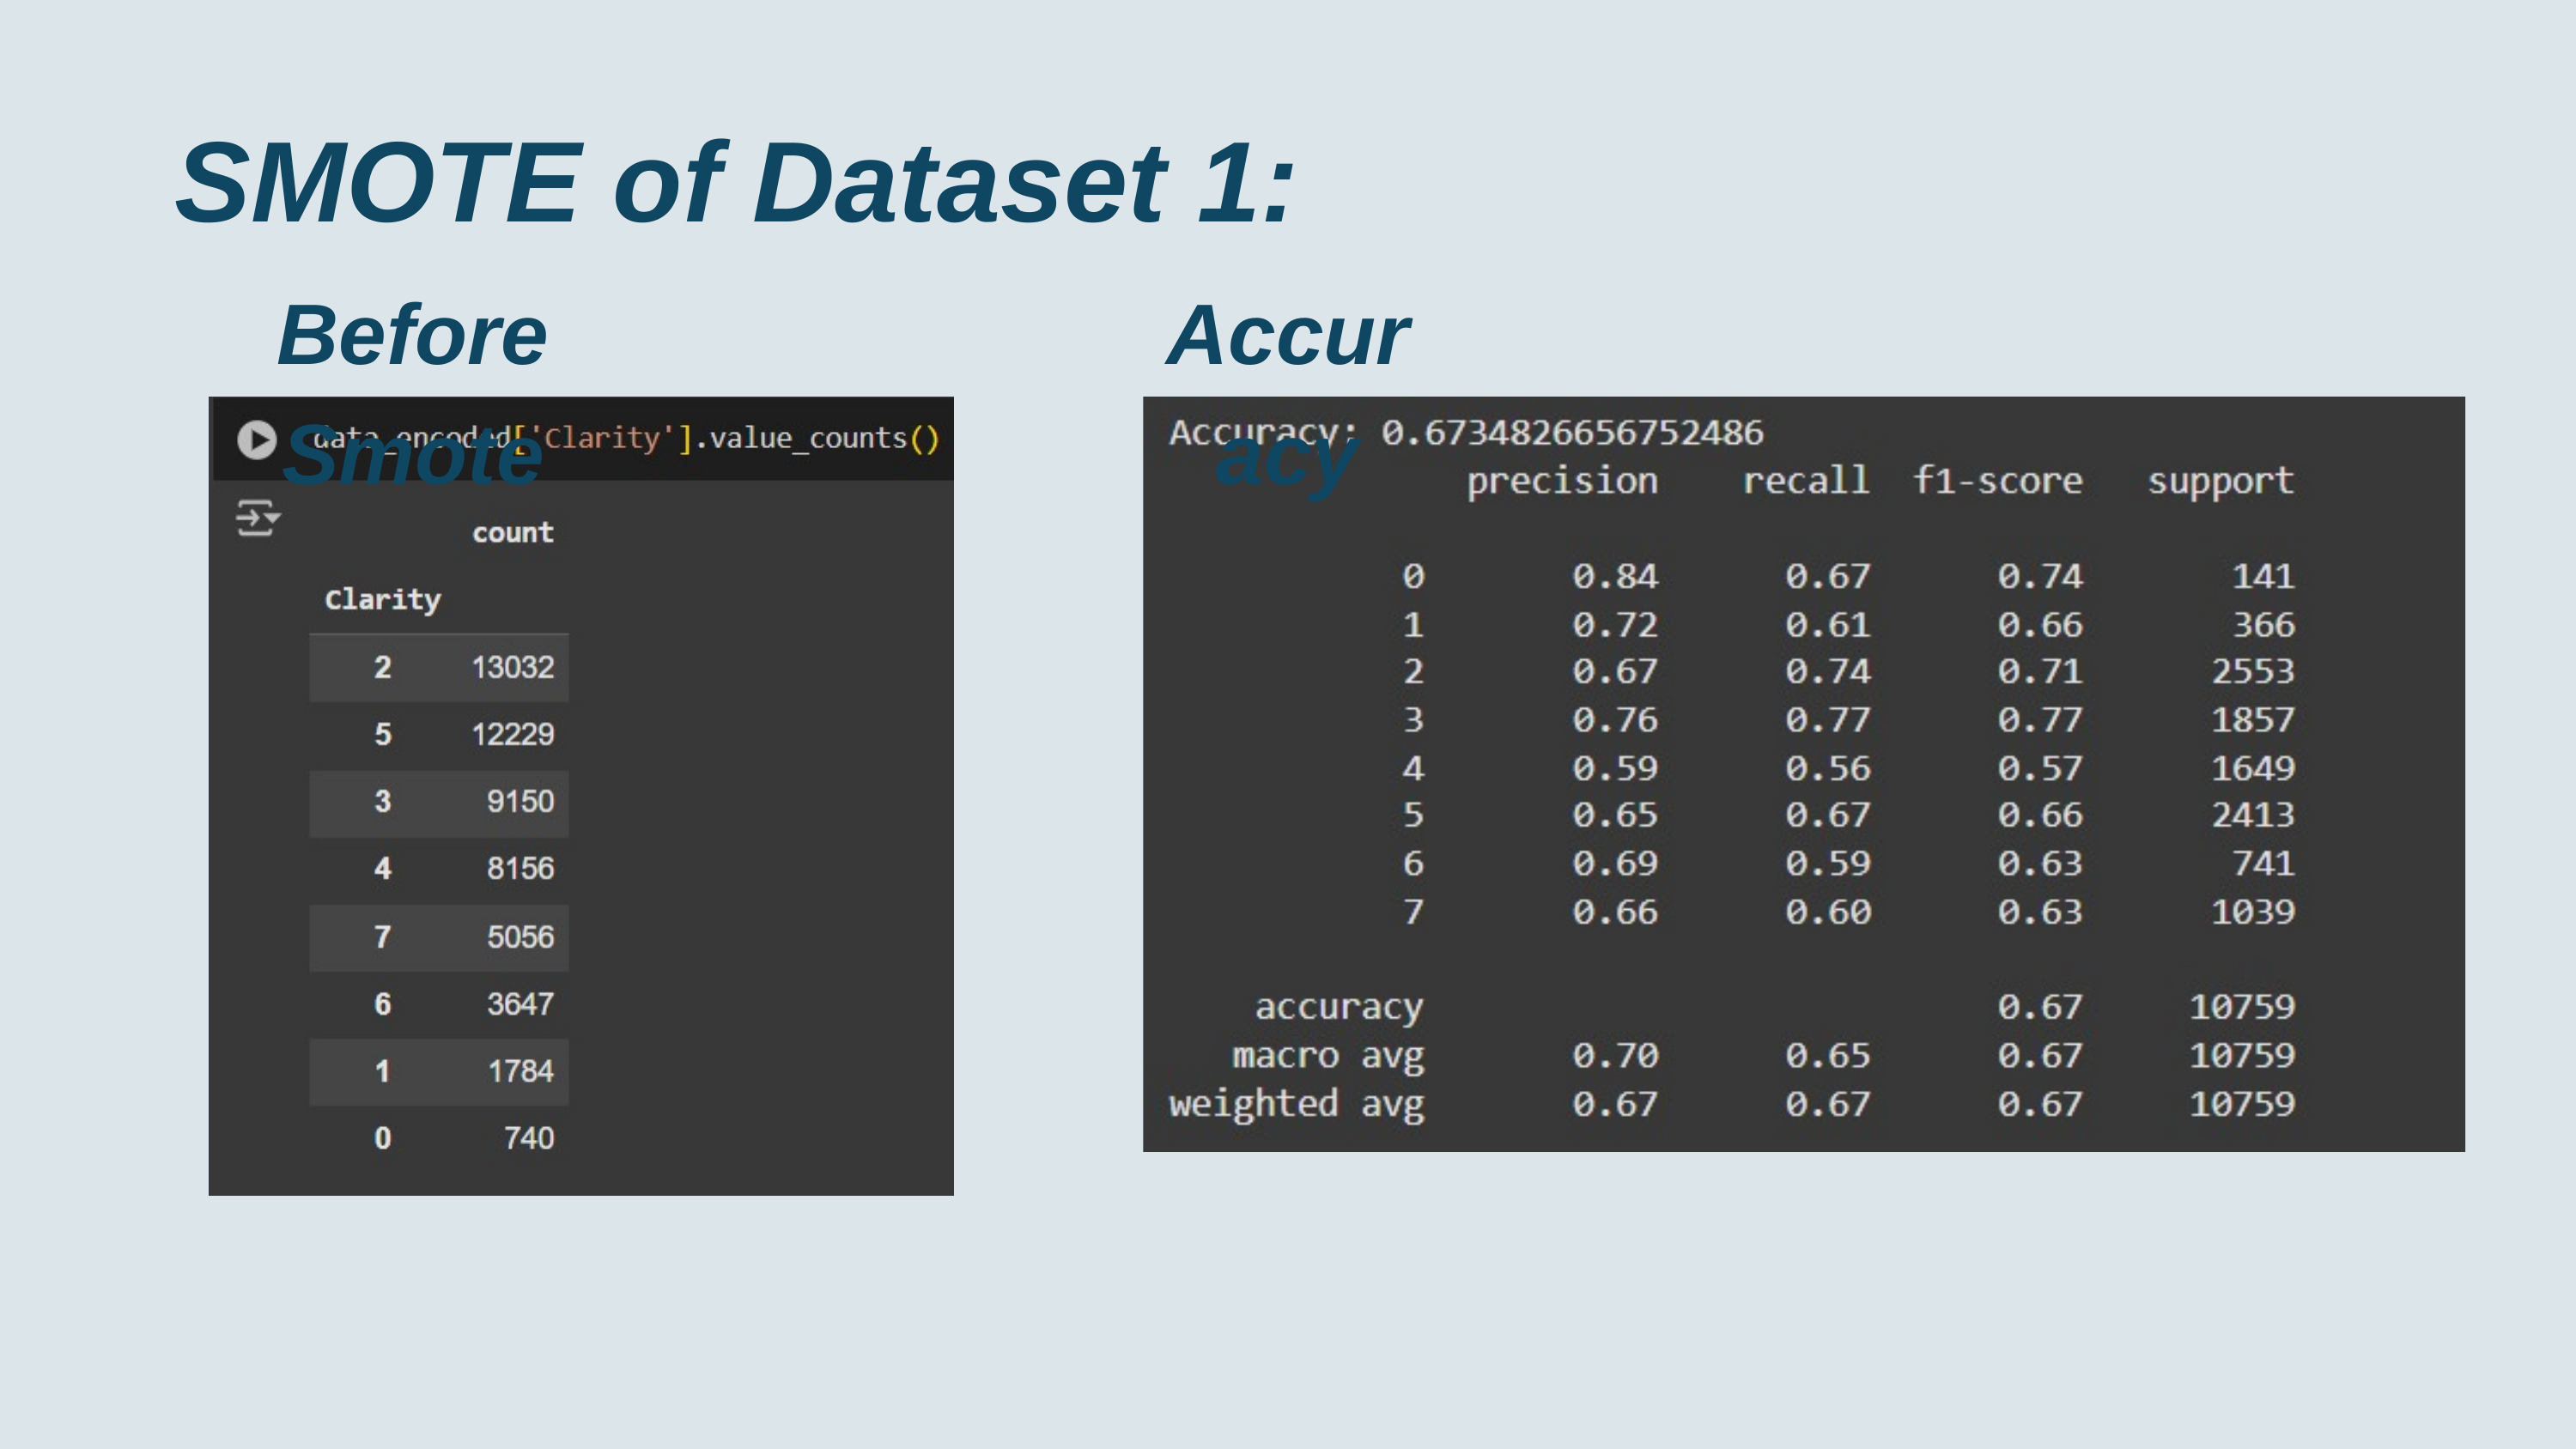

SMOTE of Dataset 1:

Before Smote
Accuracy